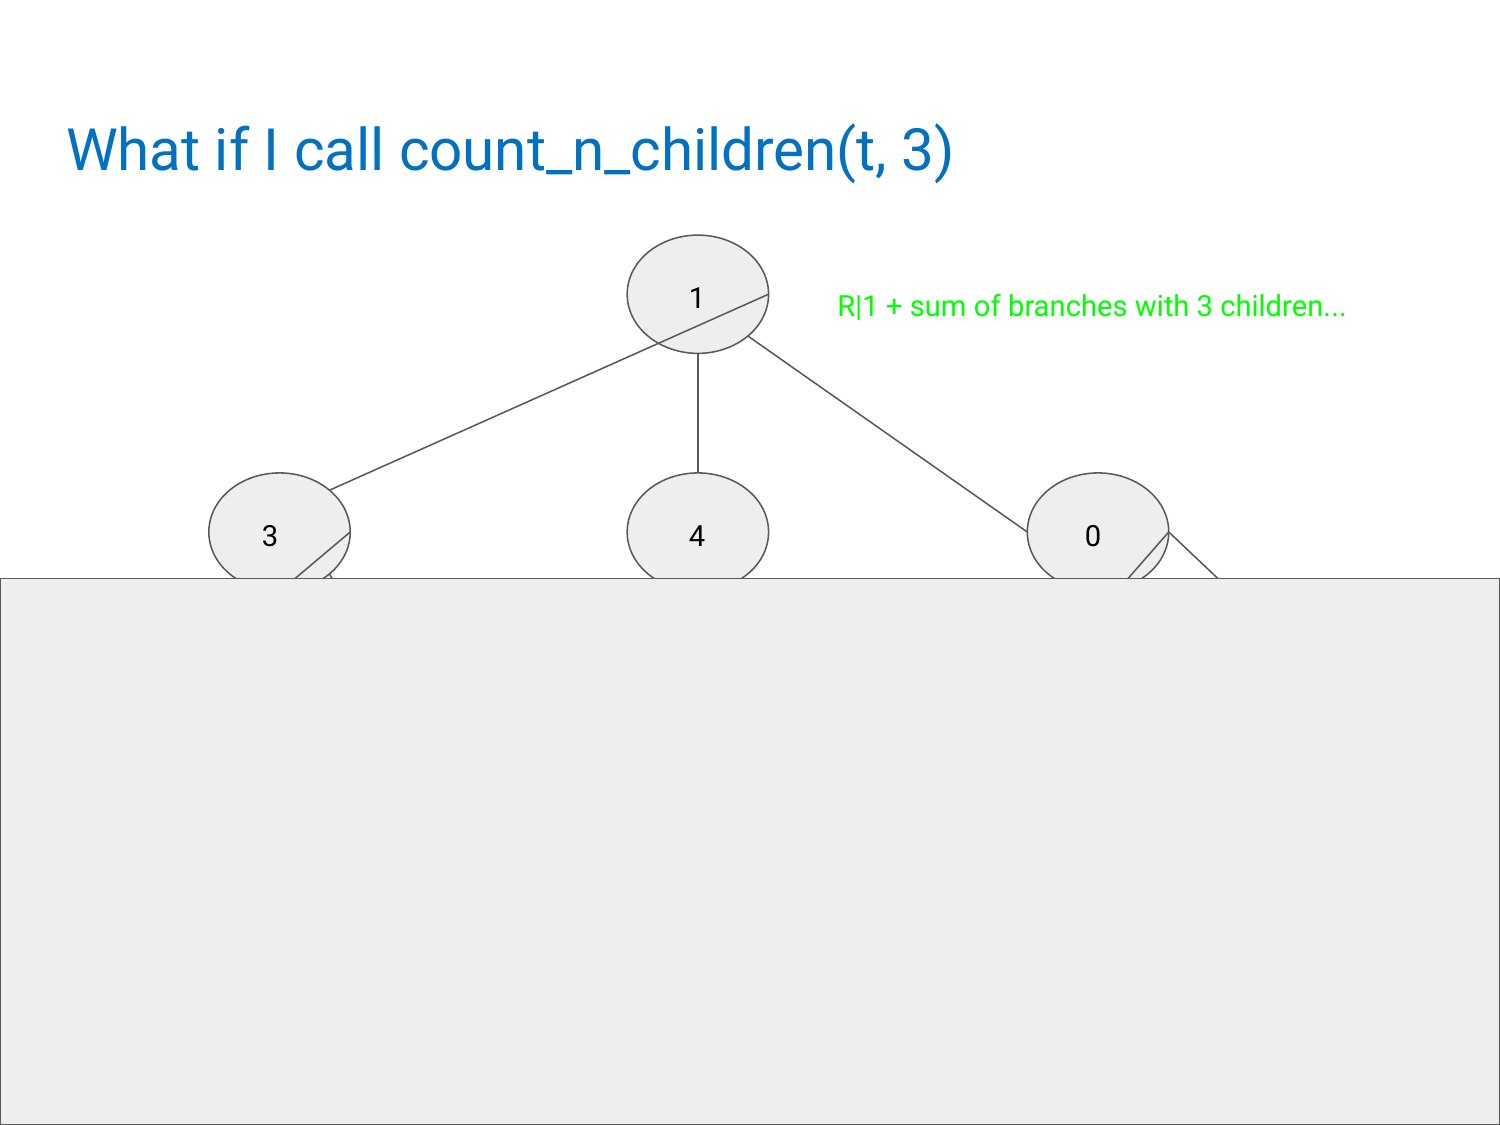

# What if I call count_n_children(t, 3)

1
R|1 + sum of branches with 3 children...

3
0
4

5
6
9
3
7
8

6
2